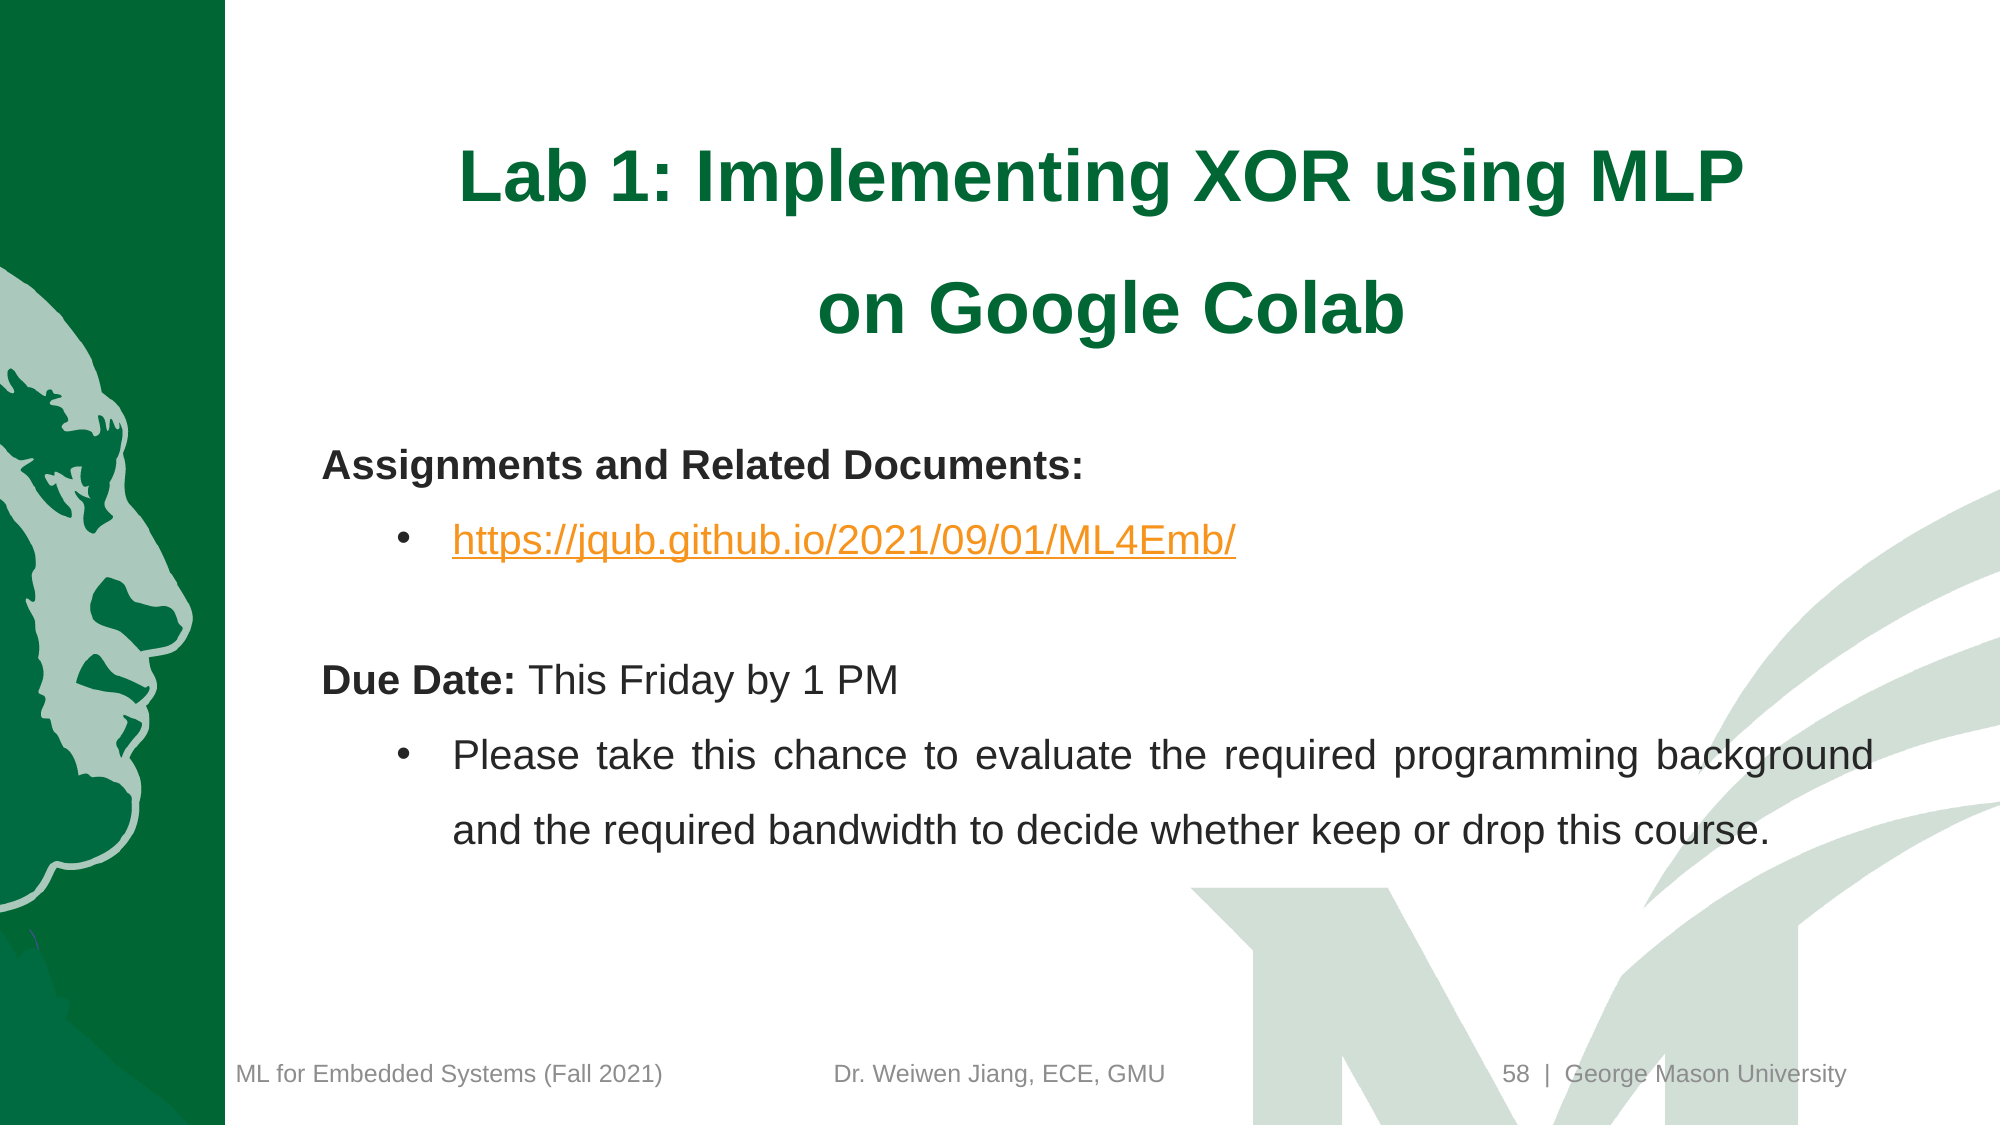

# Lab 1: Implementing XOR using MLP on Google Colab
Assignments and Related Documents:
https://jqub.github.io/2021/09/01/ML4Emb/
Due Date: This Friday by 1 PM
Please take this chance to evaluate the required programming background and the required bandwidth to decide whether keep or drop this course.
58  |  George Mason University